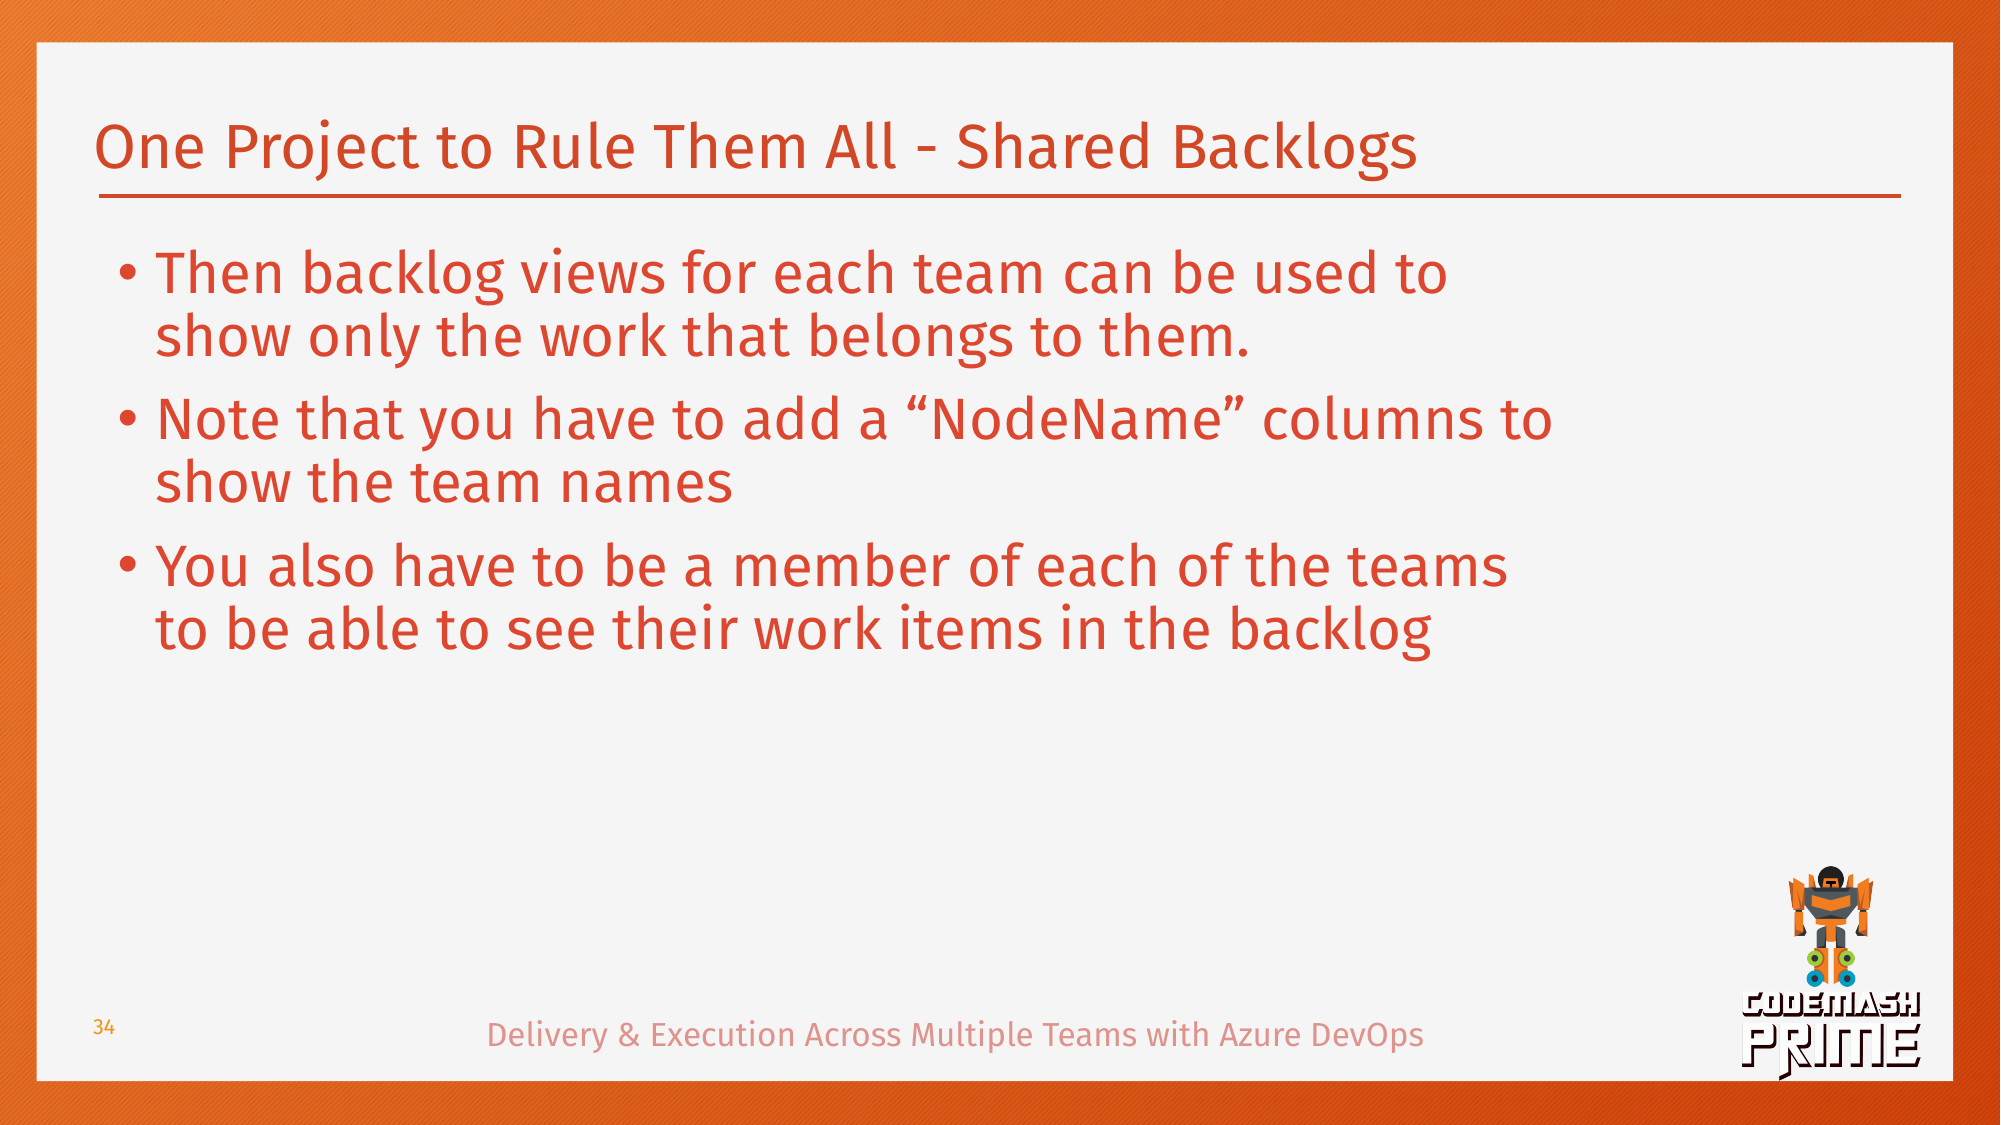

# One Project to Rule Them All - Shared Backlogs
Then backlog views for each team can be used to show only the work that belongs to them.
Note that you have to add a “NodeName” columns to show the team names
You also have to be a member of each of the teams to be able to see their work items in the backlog
Delivery & Execution Across Multiple Teams with Azure DevOps